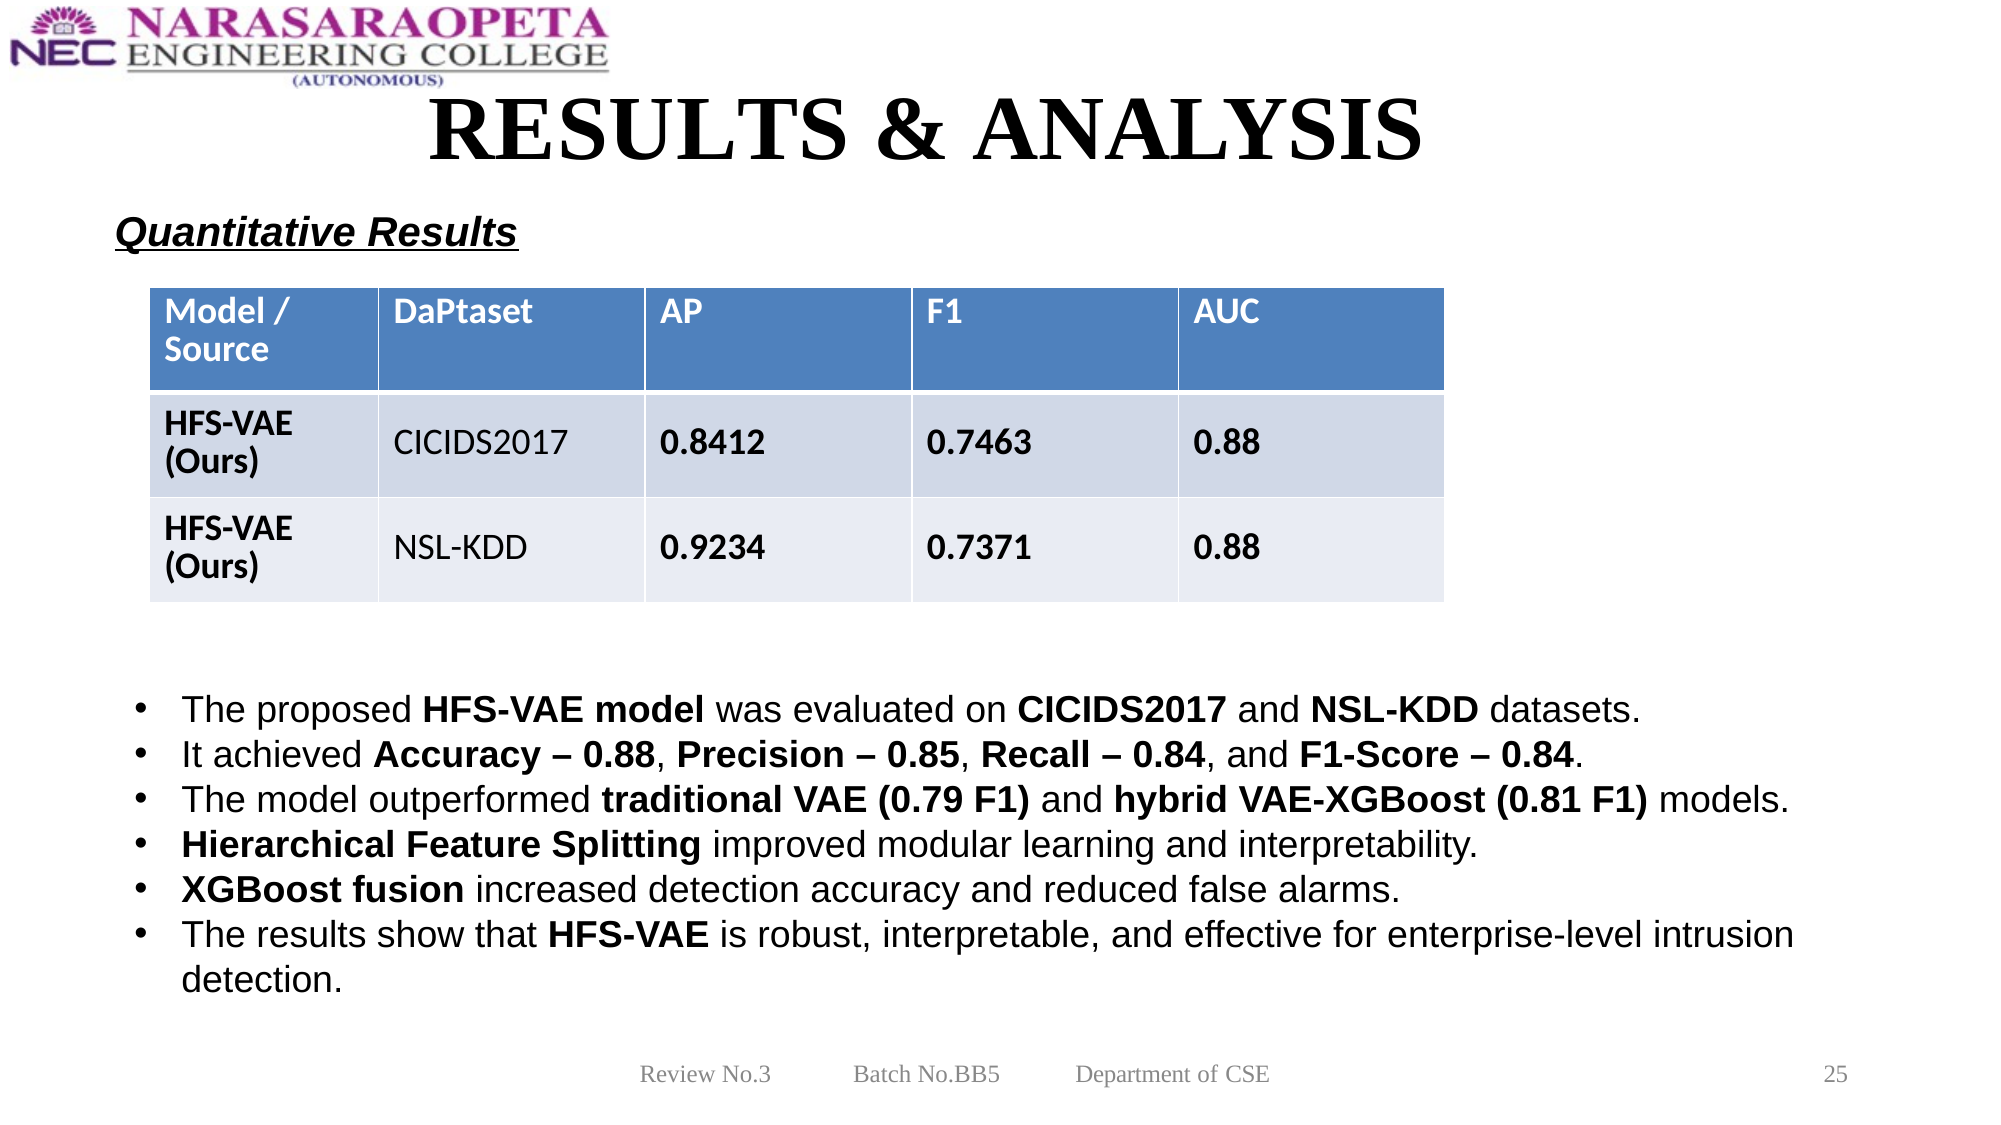

# RESULTS & ANALYSIS
Quantitative Results
| Model / Source | DaPtaset | AP | F1 | AUC |
| --- | --- | --- | --- | --- |
| HFS-VAE (Ours) | CICIDS2017 | 0.8412 | 0.7463 | 0.88 |
| HFS-VAE (Ours) | NSL-KDD | 0.9234 | 0.7371 | 0.88 |
The proposed HFS-VAE model was evaluated on CICIDS2017 and NSL-KDD datasets.
It achieved Accuracy – 0.88, Precision – 0.85, Recall – 0.84, and F1-Score – 0.84.
The model outperformed traditional VAE (0.79 F1) and hybrid VAE-XGBoost (0.81 F1) models.
Hierarchical Feature Splitting improved modular learning and interpretability.
XGBoost fusion increased detection accuracy and reduced false alarms.
The results show that HFS-VAE is robust, interpretable, and effective for enterprise-level intrusion detection.
Review No.3
Batch No.BB5
Department of CSE
25